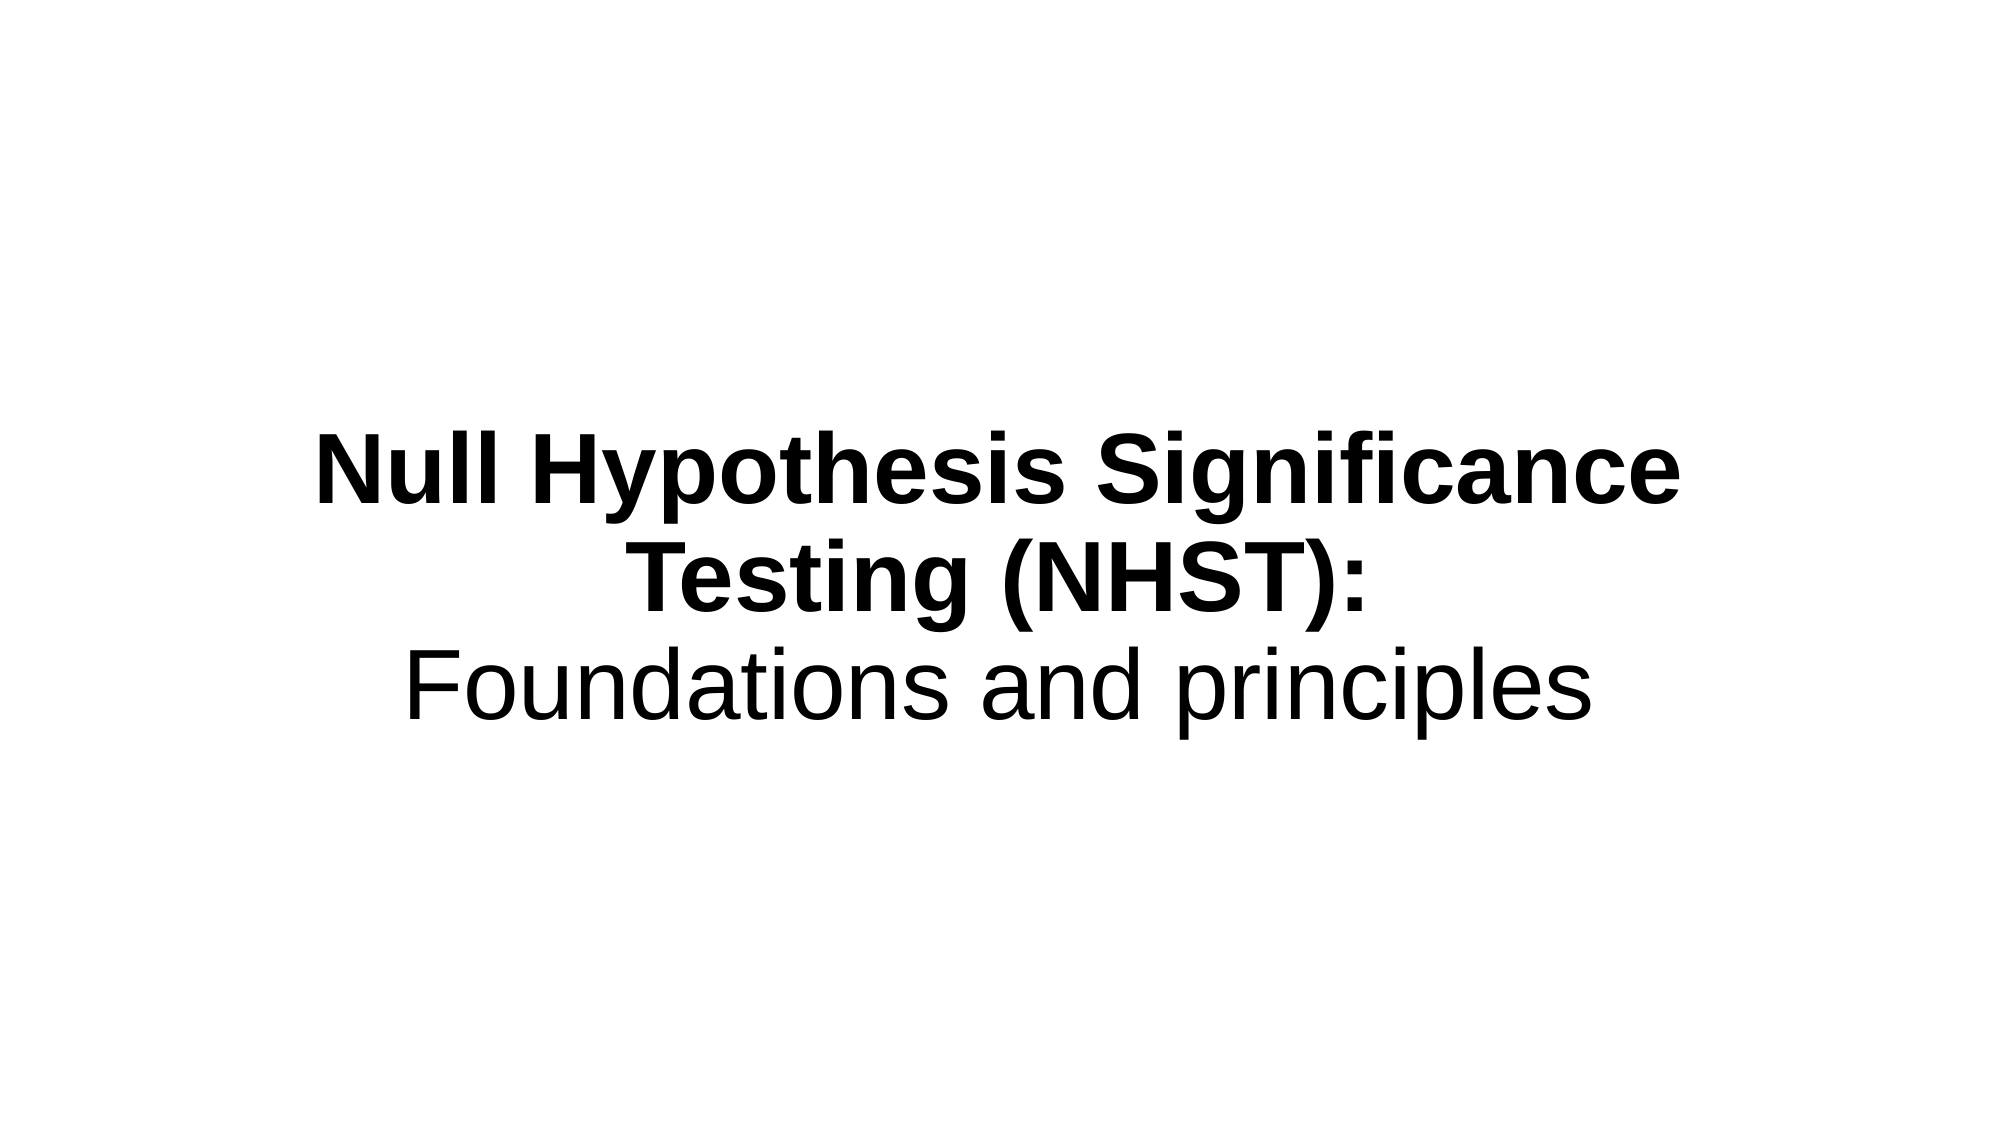

# Null Hypothesis Significance Testing (NHST): Foundations and principles